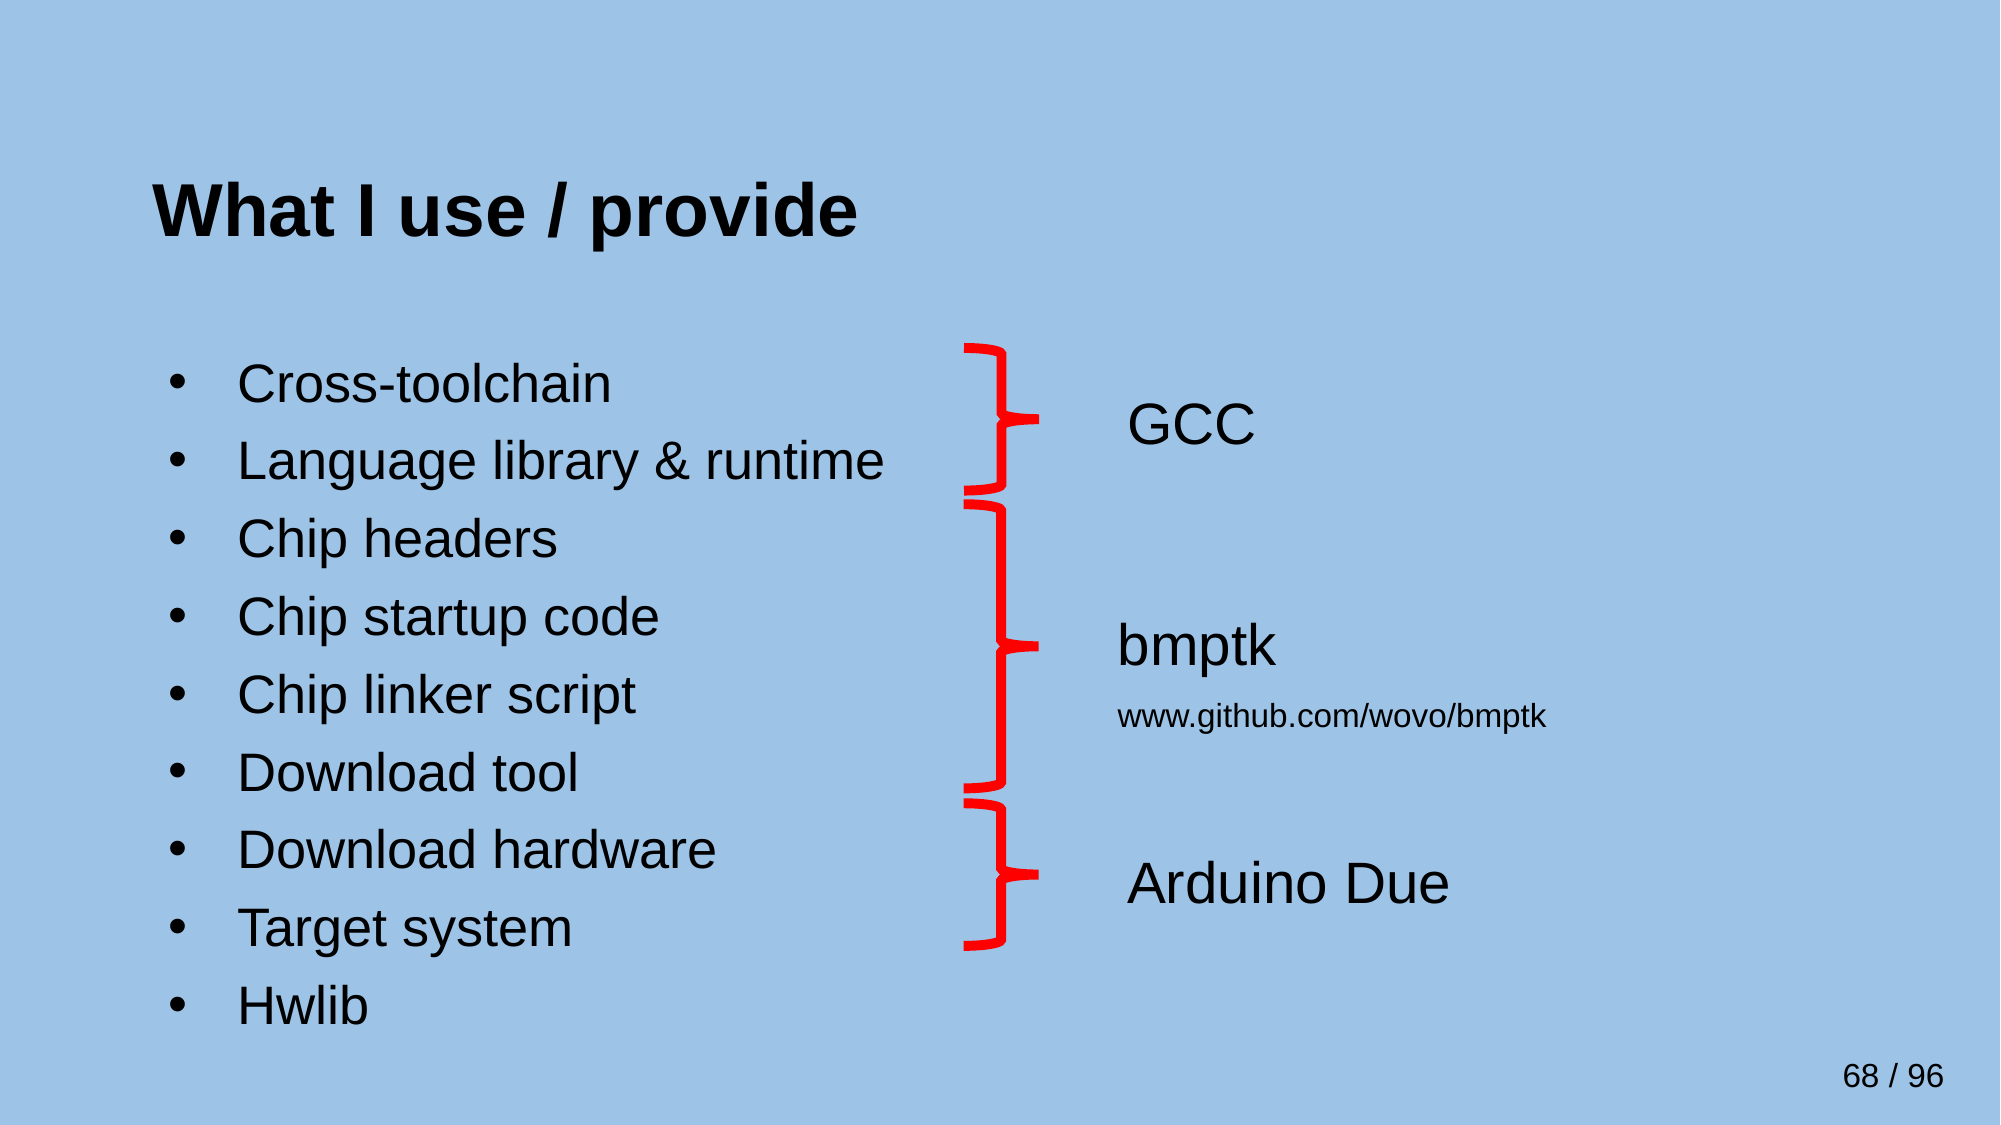

# What I use / provide
Cross-toolchain
Language library & runtime
Chip headers
Chip startup code
Chip linker script
Download tool
Download hardware
Target system
Hwlib

GCC

bmptk
www.github.com/wovo/bmptk

Arduino Due